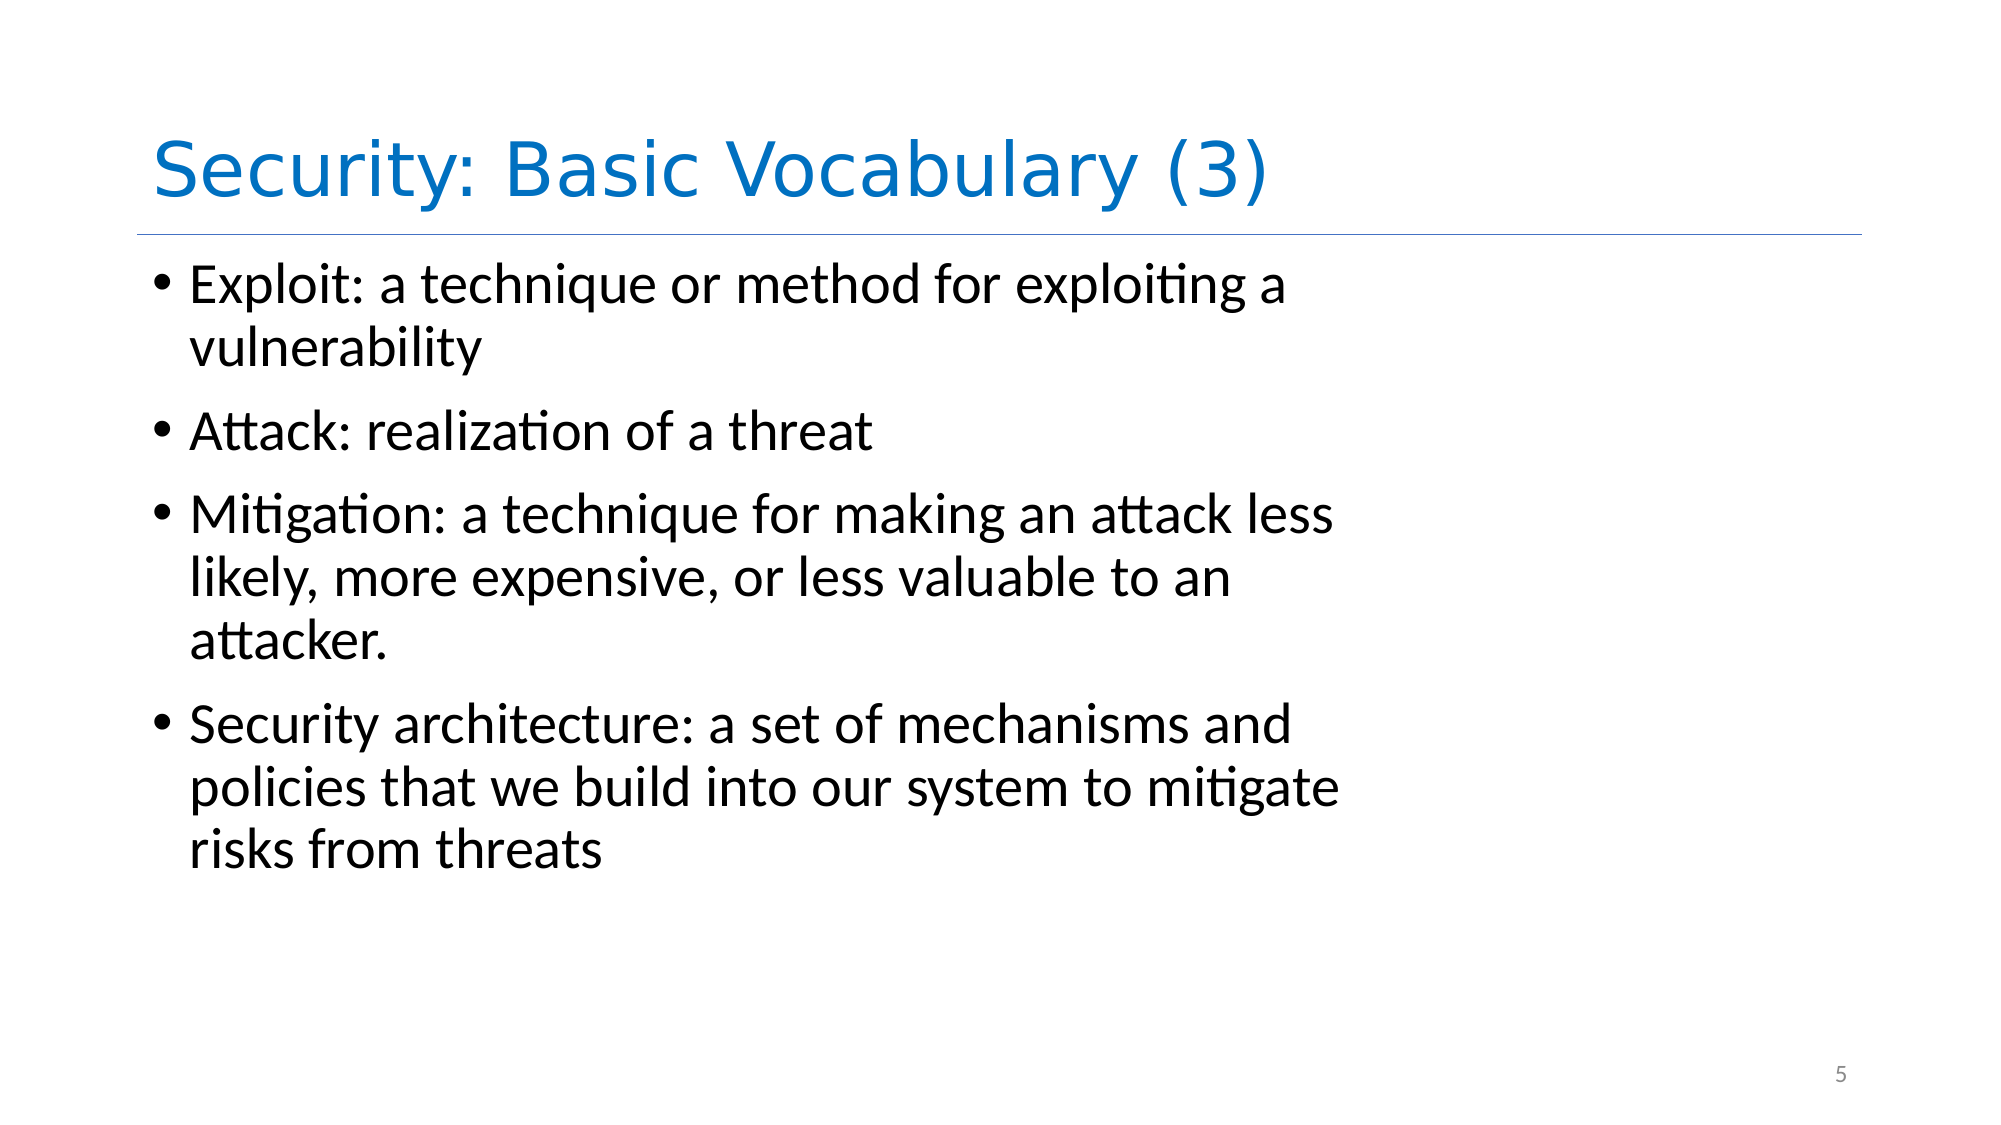

# Security: Basic Vocabulary (3)
Exploit: a technique or method for exploiting a vulnerability
Attack: realization of a threat
Mitigation: a technique for making an attack less likely, more expensive, or less valuable to an attacker.
Security architecture: a set of mechanisms and policies that we build into our system to mitigate risks from threats

5